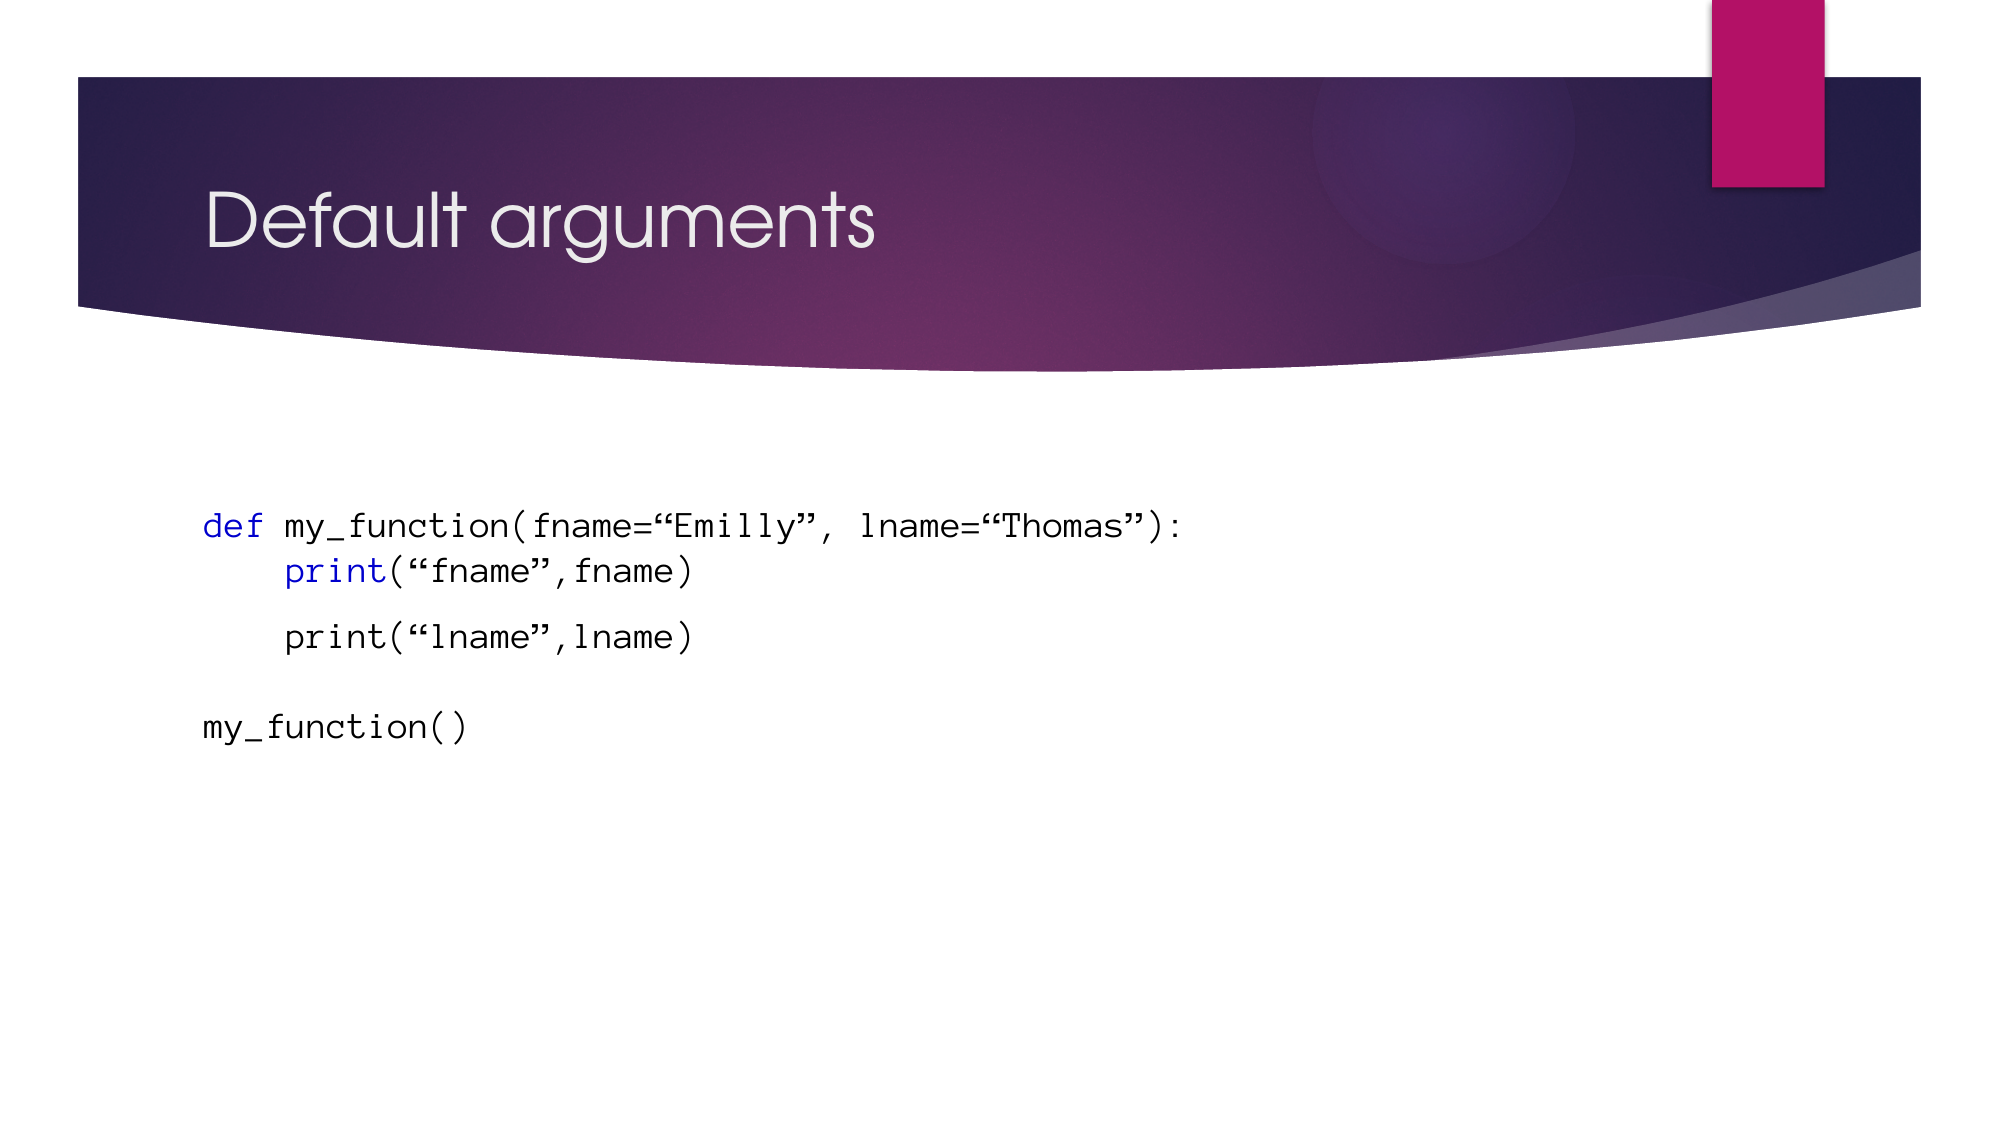

# Default arguments

def my_function(fname=“Emilly”, lname=“Thomas”):
    print(“fname”,fname)
    print(“lname”,lname)
my_function()